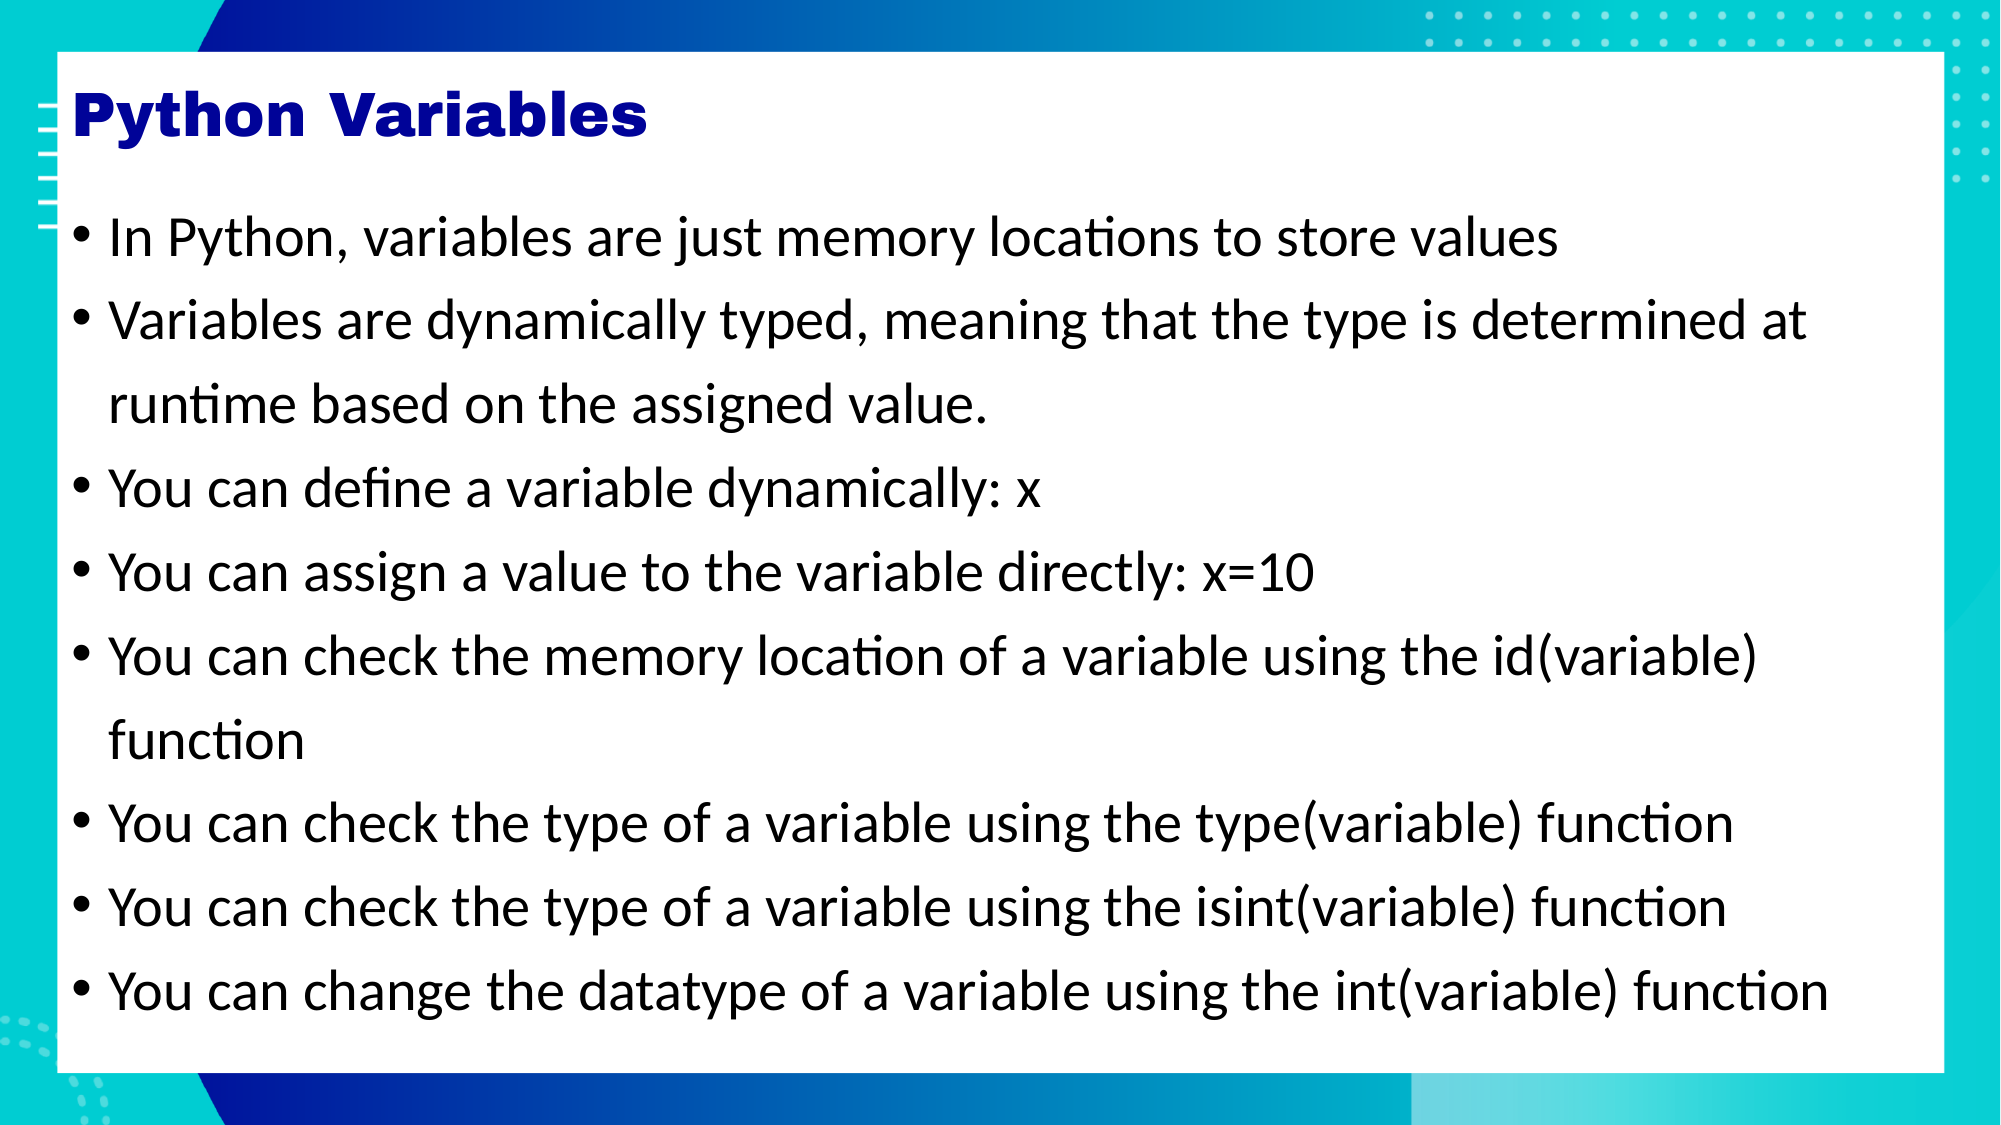

# Python Variables
In Python, variables are just memory locations to store values
Variables are dynamically typed, meaning that the type is determined at runtime based on the assigned value.
You can define a variable dynamically: x
You can assign a value to the variable directly: x=10
You can check the memory location of a variable using the id(variable) function
You can check the type of a variable using the type(variable) function
You can check the type of a variable using the isint(variable) function
You can change the datatype of a variable using the int(variable) function